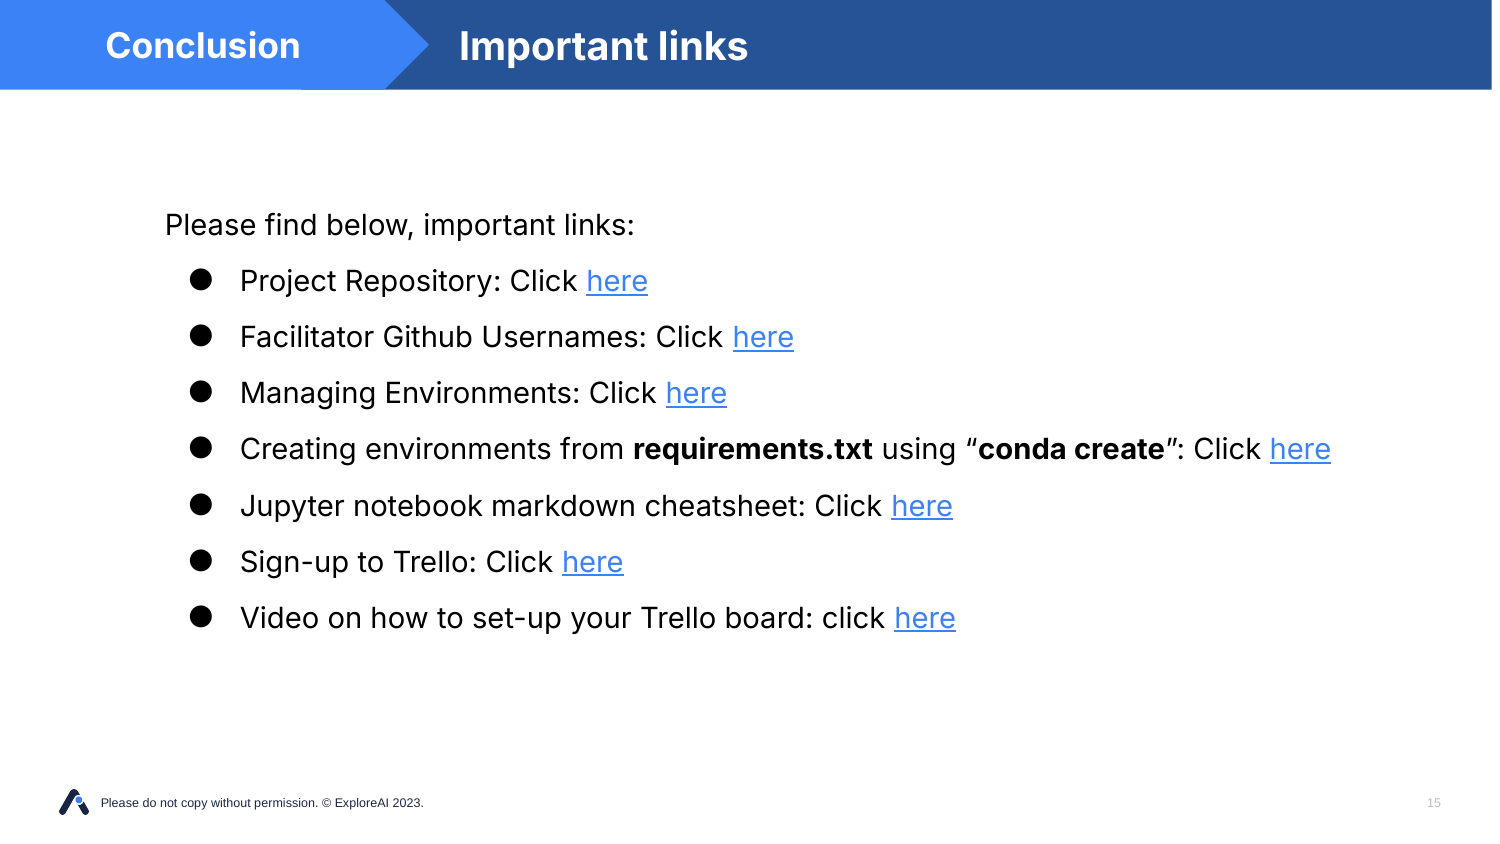

Important links
Conclusion
Please find below, important links:
Project Repository: Click here
Facilitator Github Usernames: Click here
Managing Environments: Click here
Creating environments from requirements.txt using “conda create”: Click here
Jupyter notebook markdown cheatsheet: Click here
Sign-up to Trello: Click here
Video on how to set-up your Trello board: click here